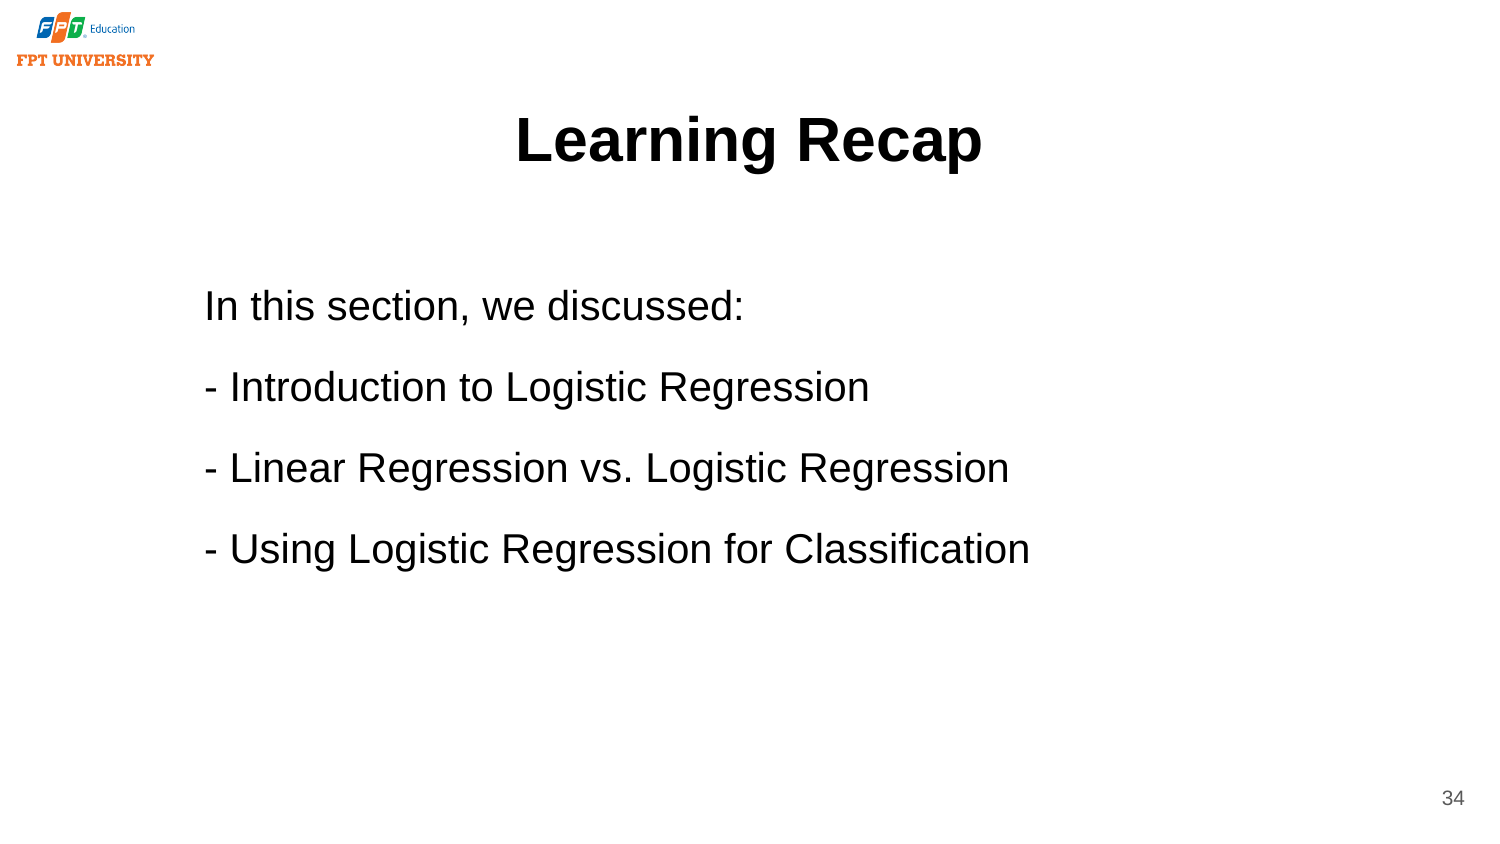

# Learning Recap
In this section, we discussed:

- Introduction to Logistic Regression

- Linear Regression vs. Logistic Regression

- Using Logistic Regression for Classification
34